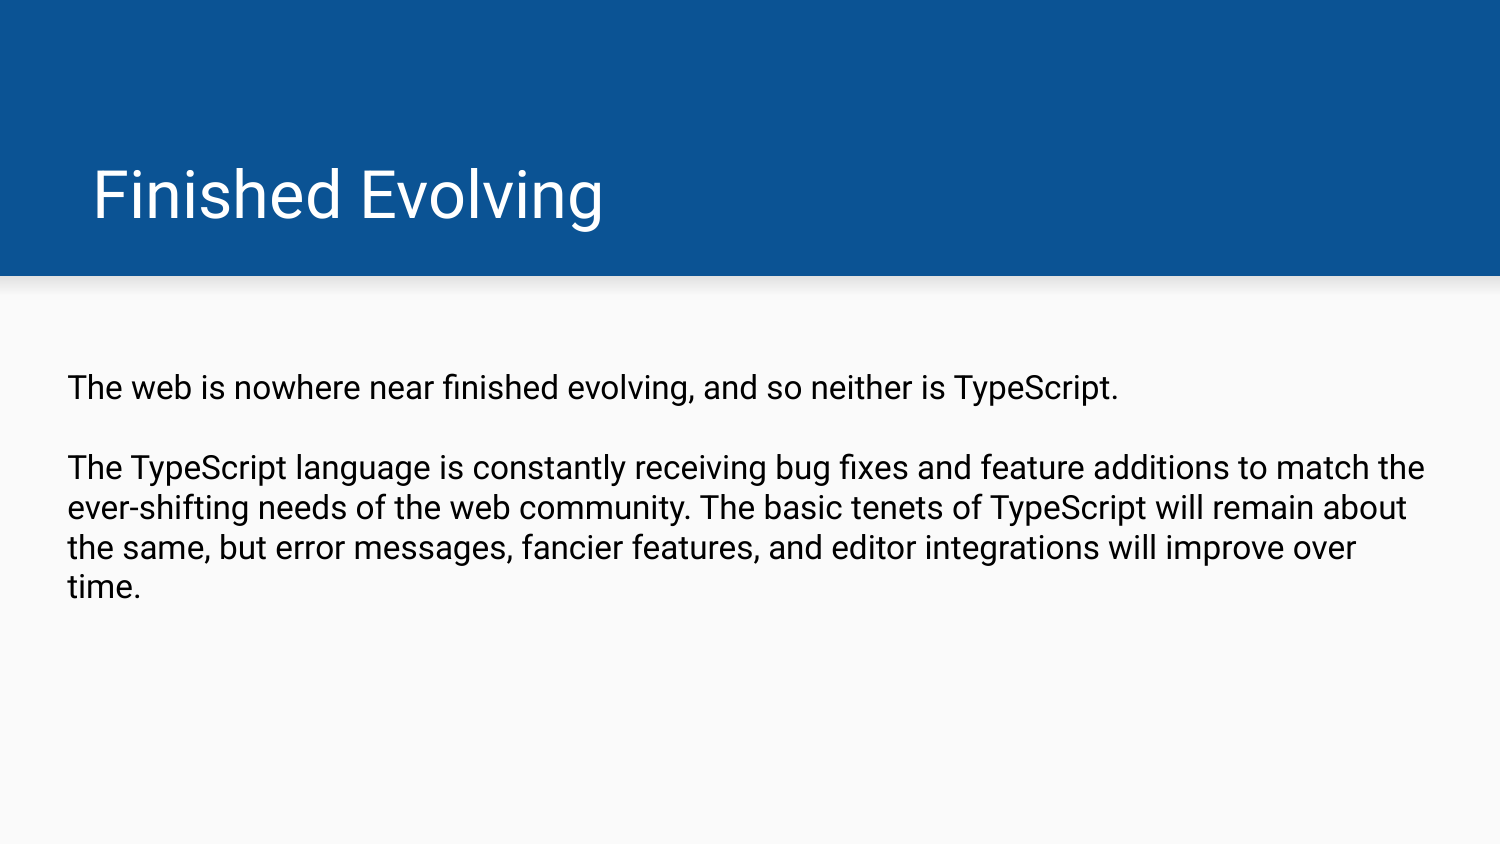

# Finished Evolving
The web is nowhere near finished evolving, and so neither is TypeScript.

The TypeScript language is constantly receiving bug fixes and feature additions to match the ever-shifting needs of the web community. The basic tenets of TypeScript will remain about the same, but error messages, fancier features, and editor integrations will improve over time.